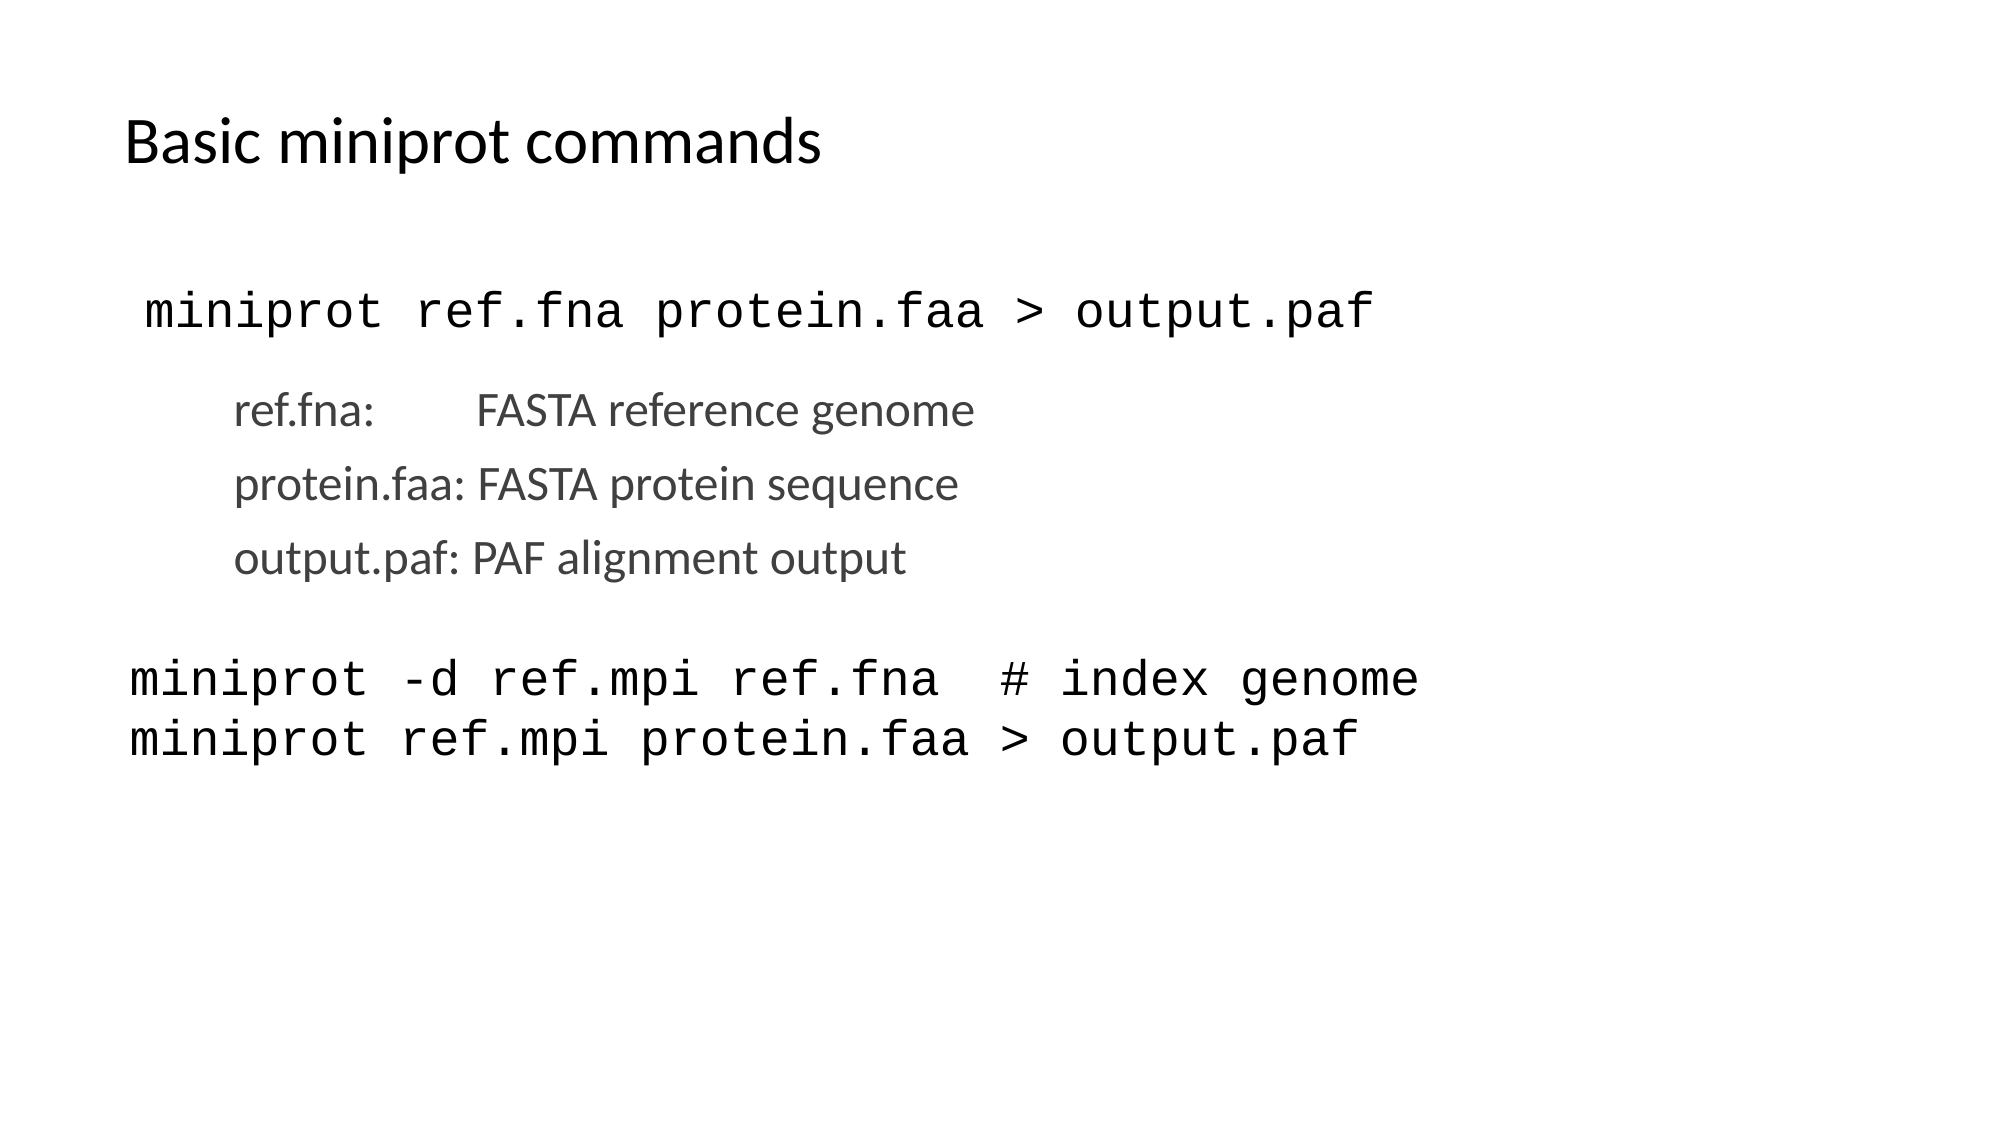

# Basic miniprot commands
miniprot ref.fna protein.faa > output.paf
ref.fna:         FASTA reference genome
protein.faa: FASTA protein sequence
output.paf: PAF alignment output
miniprot -d ref.mpi ref.fna  # index genome
miniprot ref.mpi protein.faa > output.paf